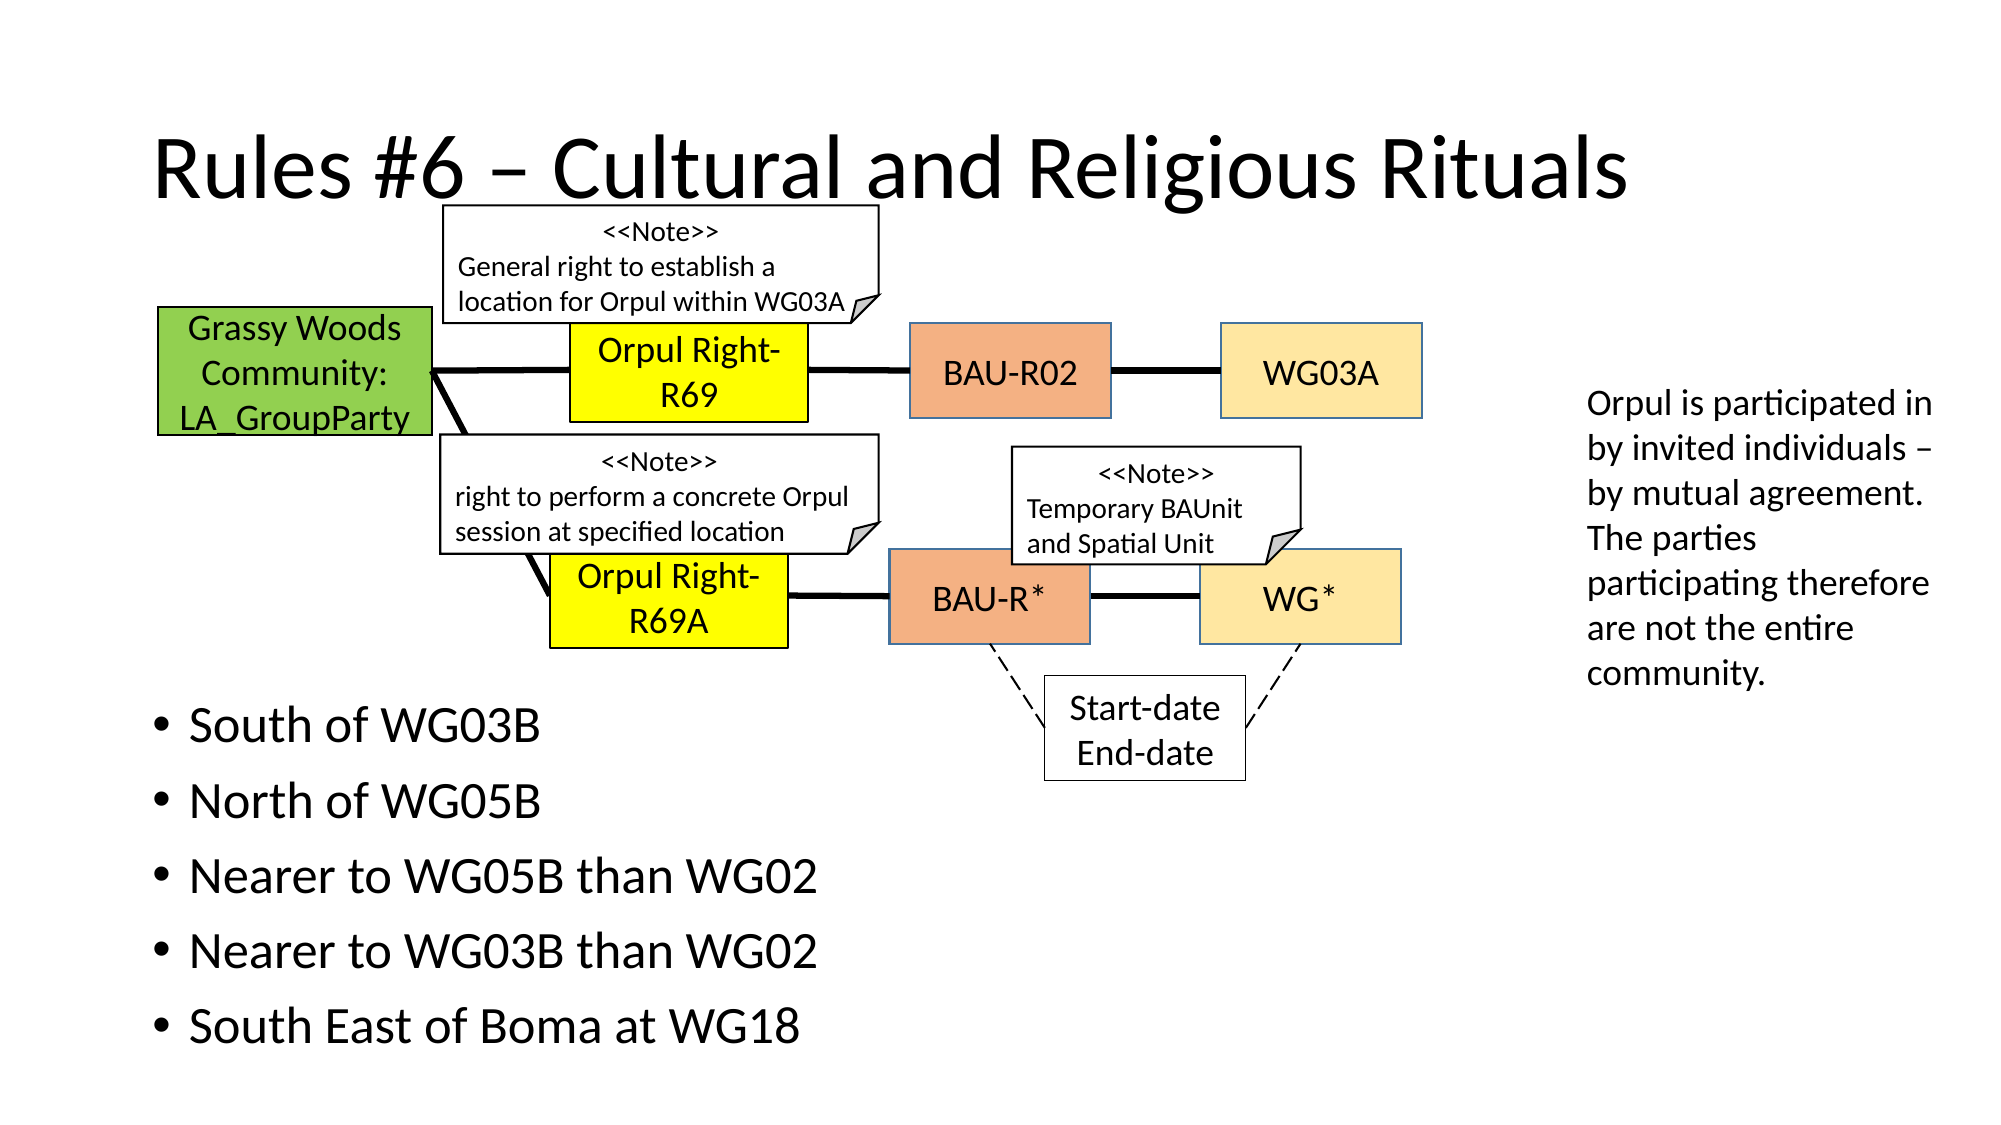

# Rules #6 – Cultural and Religious Rituals
<<Note>>
General right to establish a location for Orpul within WG03A
Grassy Woods Community: LA_GroupParty
Orpul Right-R69
WG03A
BAU-R02
Orpul is participated in by invited individuals – by mutual agreement. The parties participating therefore are not the entire community.
<<Note>>
right to perform a concrete Orpul session at specified location
<<Note>>
Temporary BAUnit and Spatial Unit
Orpul Right-R69A
WG*
BAU-R*
Start-date
End-date
South of WG03B
North of WG05B
Nearer to WG05B than WG02
Nearer to WG03B than WG02
South East of Boma at WG18